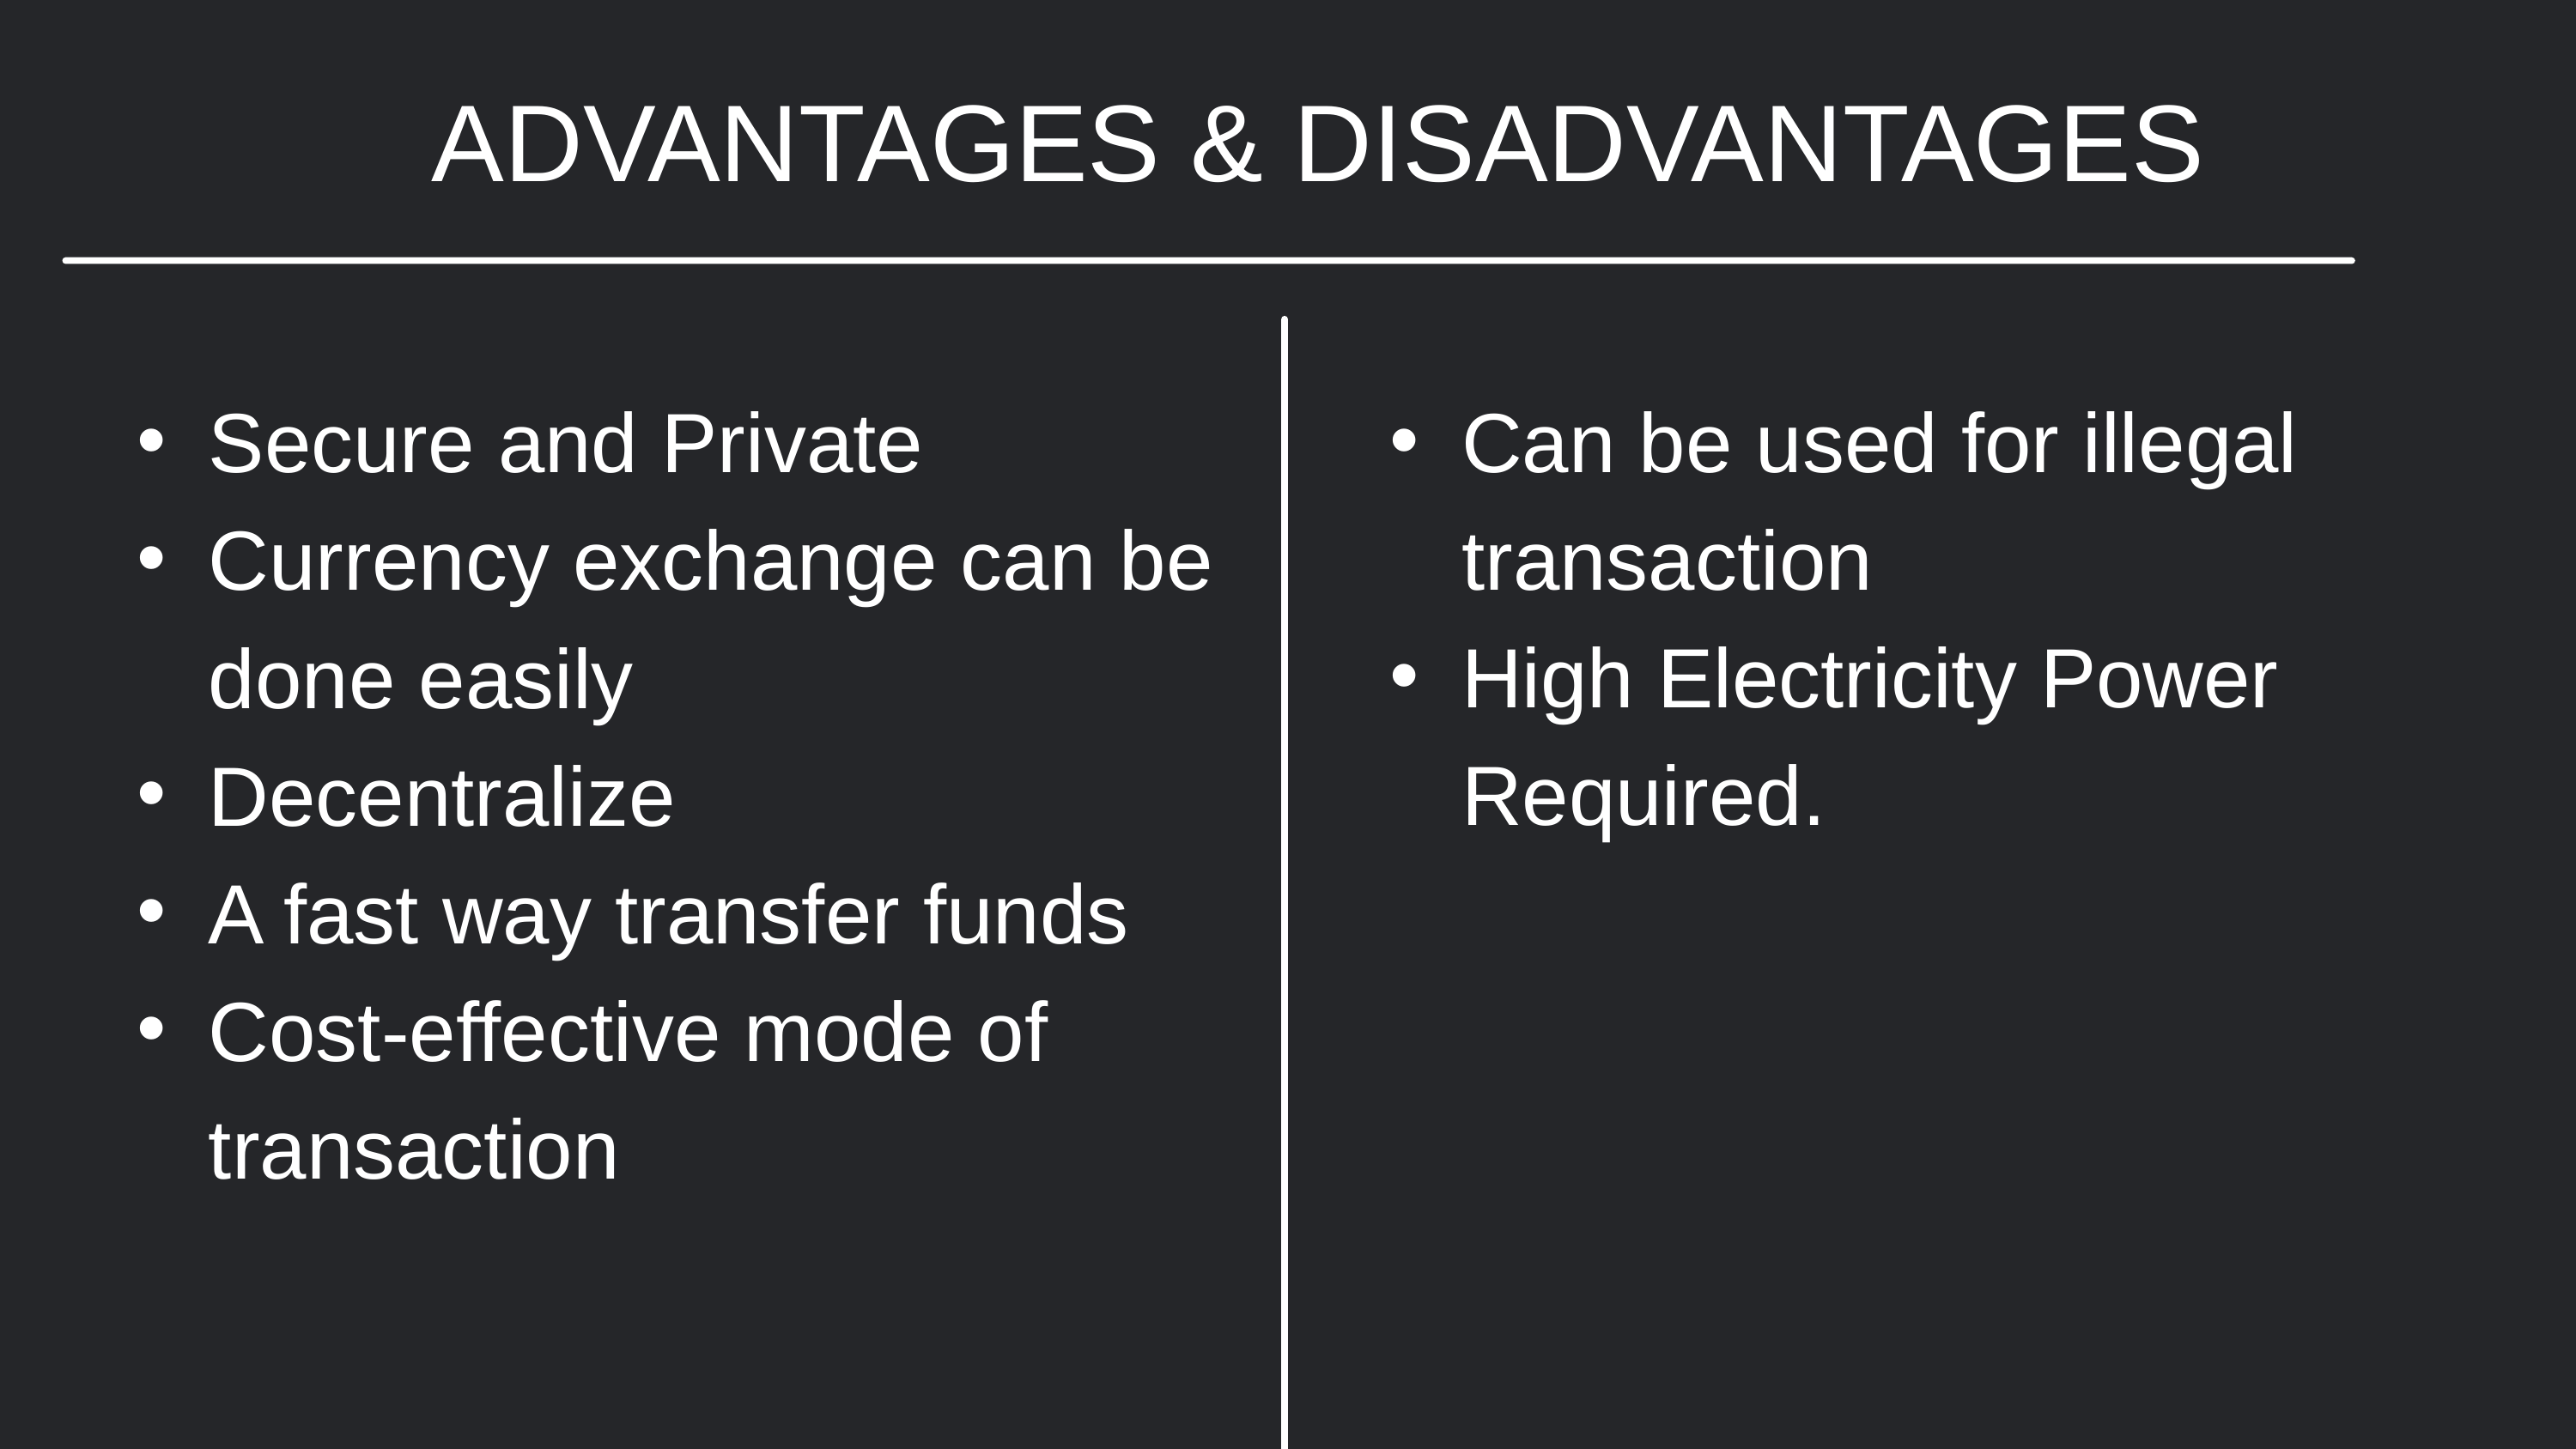

ADVANTAGES & DISADVANTAGES

Secure and Private
Currency exchange can be done easily
Decentralize
A fast way transfer funds
Cost-effective mode of transaction
Can be used for illegal transaction
High Electricity Power Required.